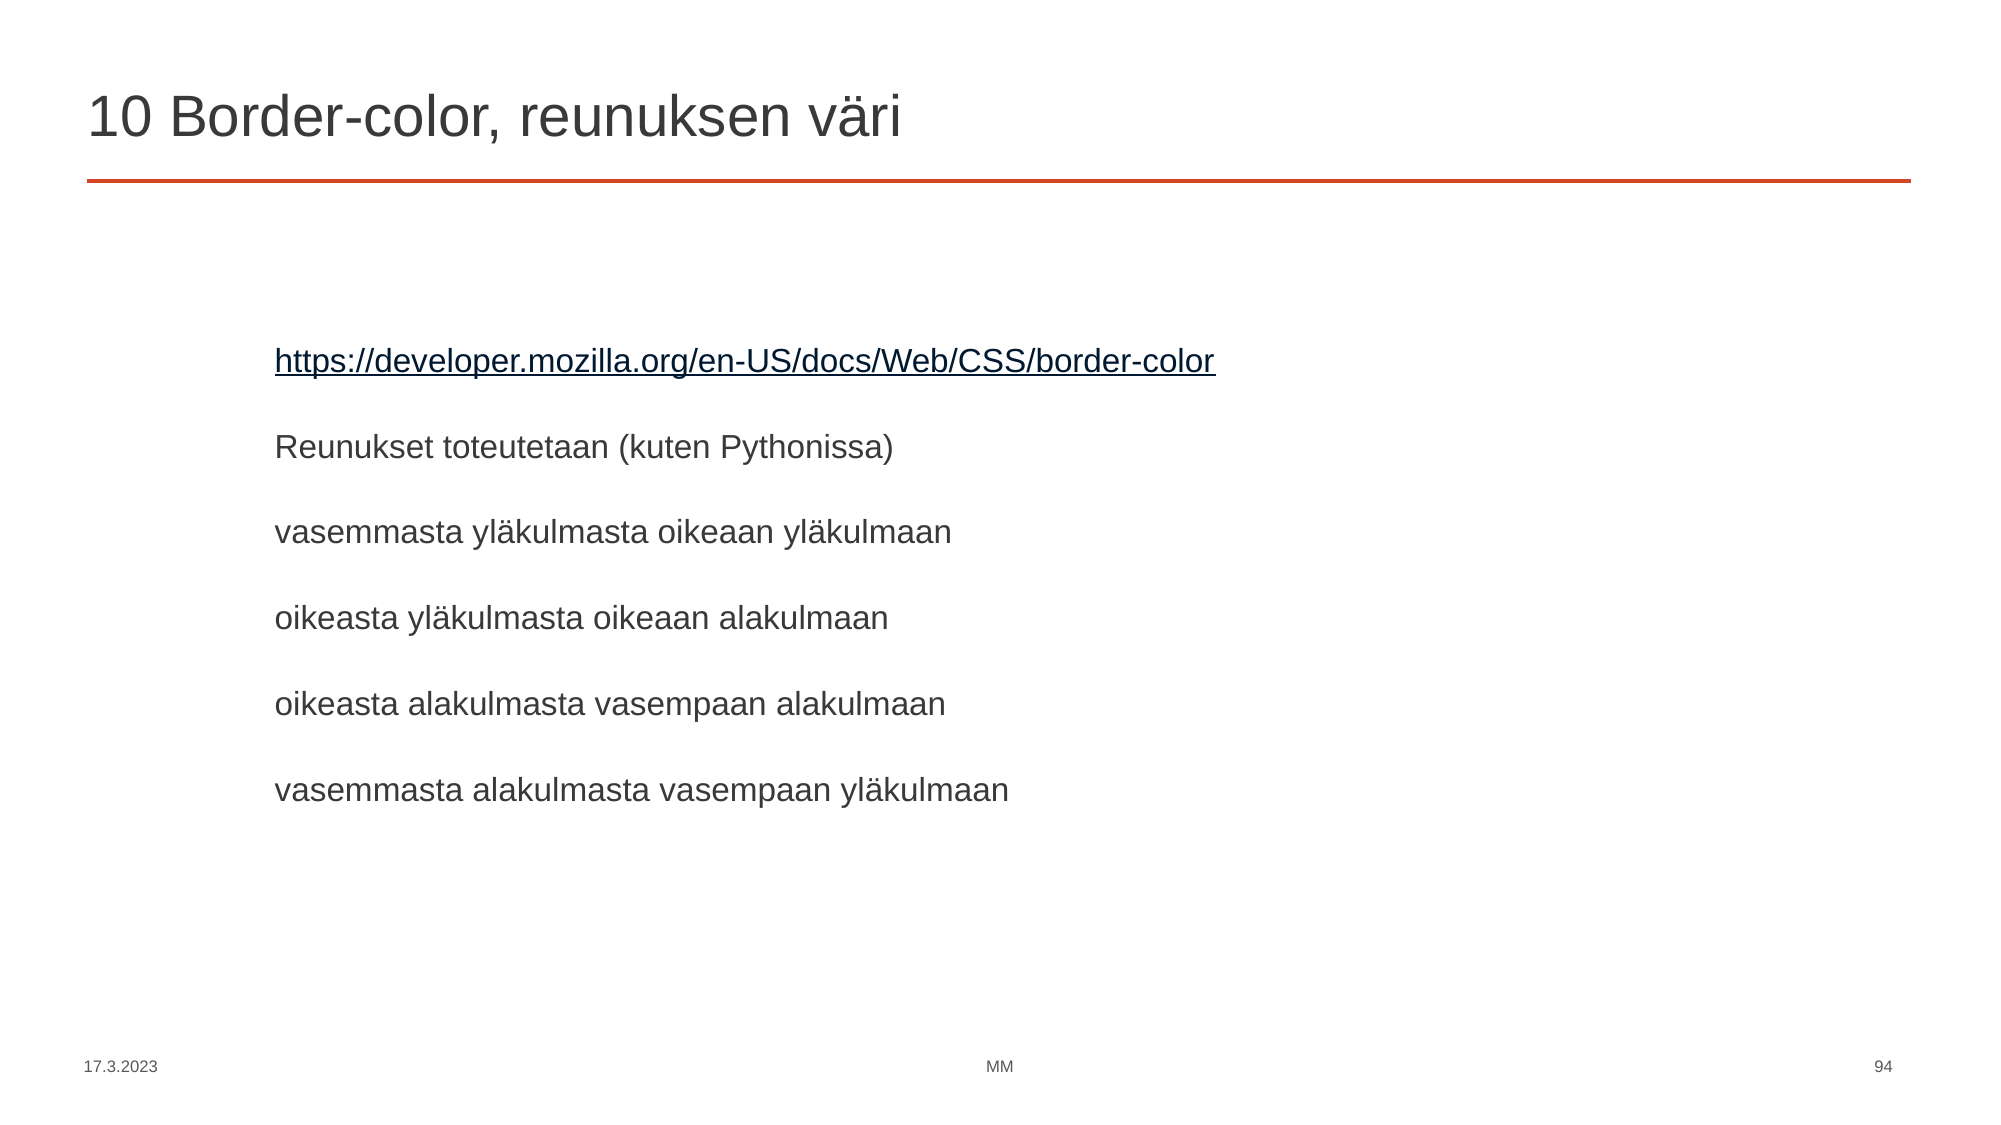

# 10 Border-color, reunuksen väri
https://developer.mozilla.org/en-US/docs/Web/CSS/border-color
Reunukset toteutetaan (kuten Pythonissa)
vasemmasta yläkulmasta oikeaan yläkulmaan
oikeasta yläkulmasta oikeaan alakulmaan
oikeasta alakulmasta vasempaan alakulmaan
vasemmasta alakulmasta vasempaan yläkulmaan
17.3.2023
MM
94